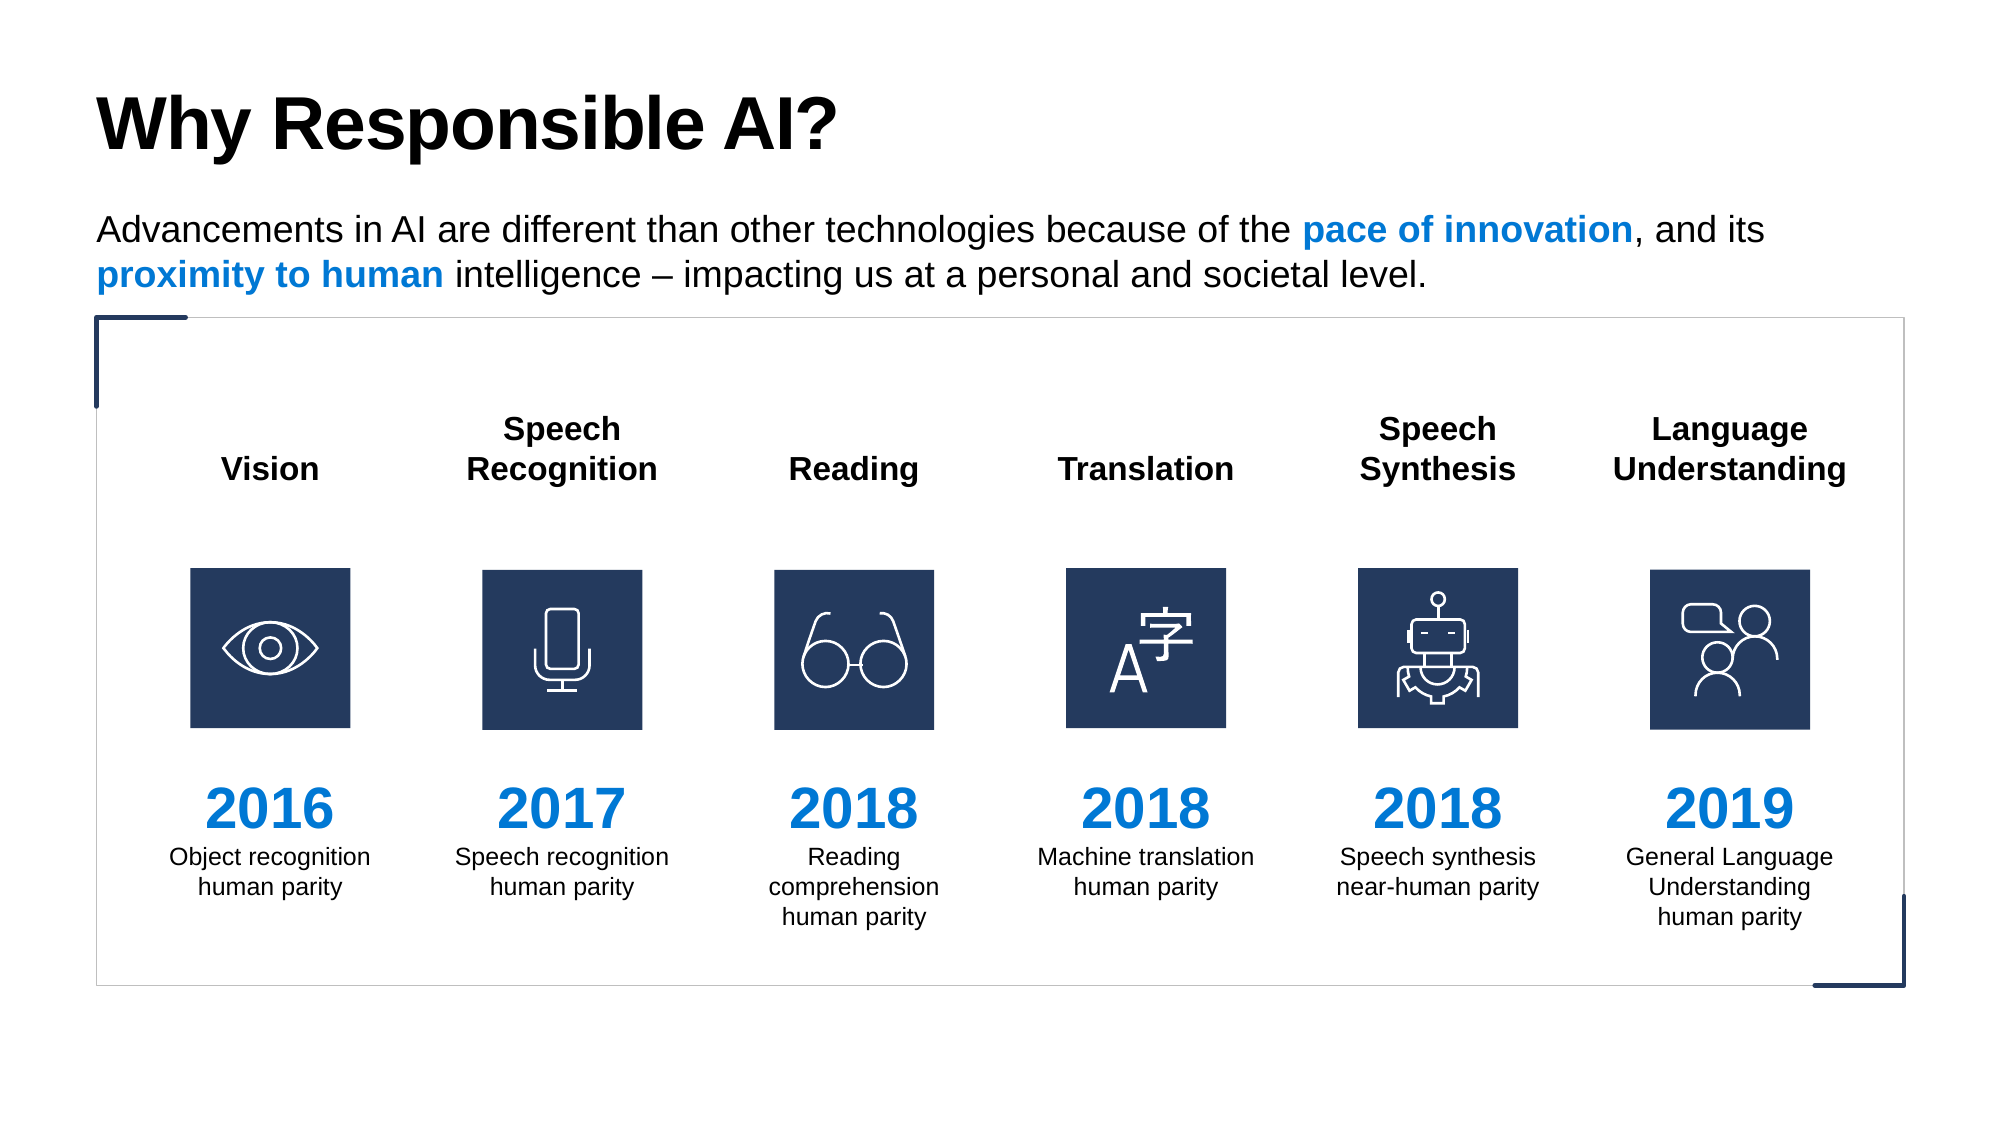

# Why Responsible AI?
Advancements in AI are different than other technologies because of the pace of innovation, and its proximity to human intelligence – impacting us at a personal and societal level.

Vision
Speech
Recognition
Reading
Translation
Speech
Synthesis
Language Understanding

2016
Object recognition
human parity
2017
Speech recognition
human parity
2018
Reading comprehension human parity
2018
Machine translation
human parity
2018
Speech synthesis
near-human parity
2019
General Language Understanding
human parity